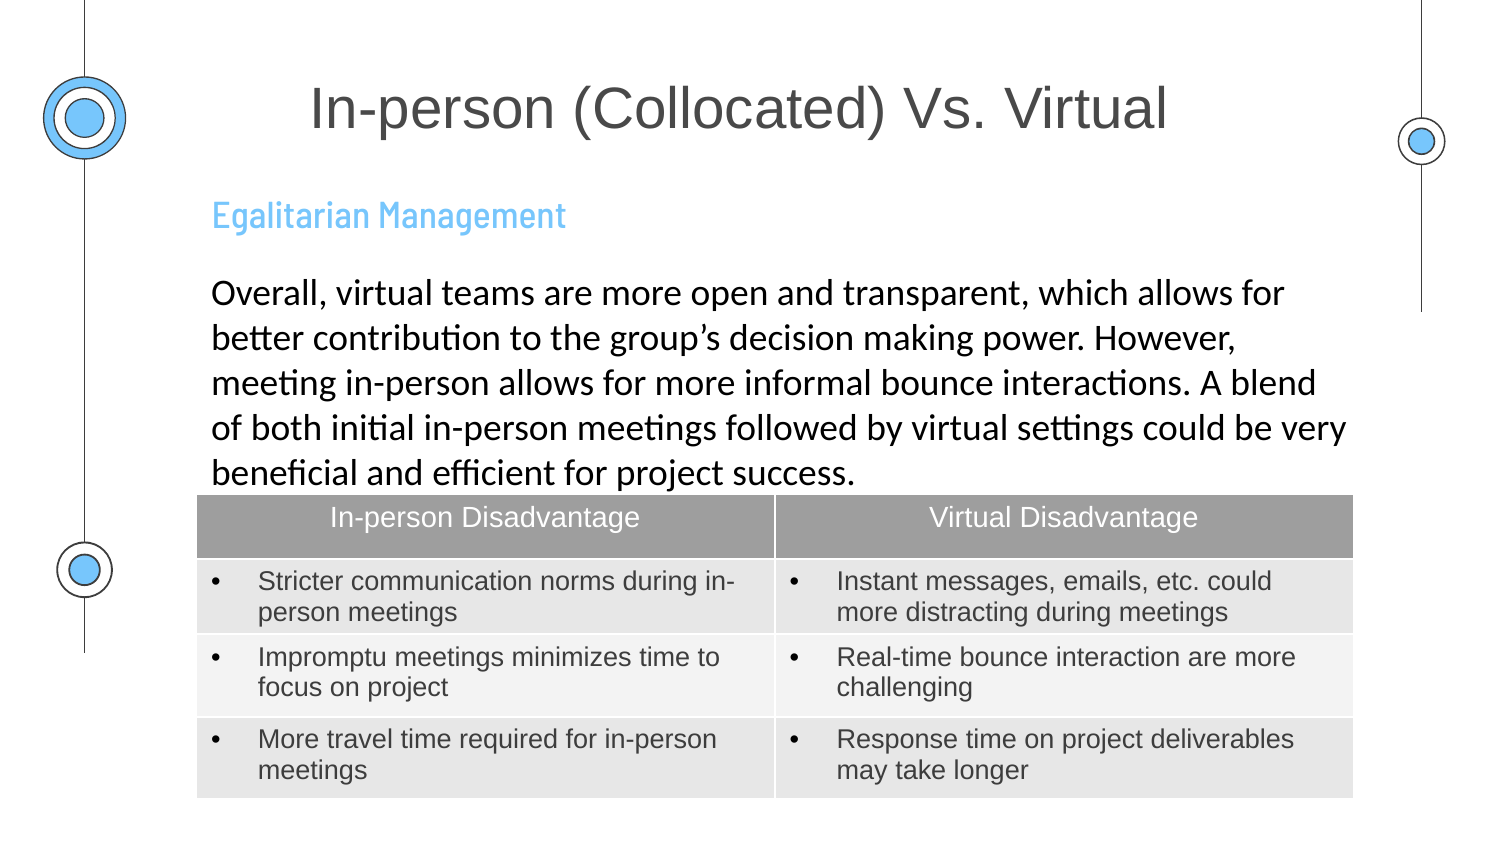

# In-person (Collocated) Vs. Virtual
Egalitarian Management
Overall, virtual teams are more open and transparent, which allows for better contribution to the group’s decision making power. However, meeting in-person allows for more informal bounce interactions. A blend of both initial in-person meetings followed by virtual settings could be very beneficial and efficient for project success.
| In-person Disadvantage | Virtual Disadvantage |
| --- | --- |
| Stricter communication norms during in-person meetings | Instant messages, emails, etc. could more distracting during meetings |
| Impromptu meetings minimizes time to focus on project | Real-time bounce interaction are more challenging |
| More travel time required for in-person meetings | Response time on project deliverables may take longer |